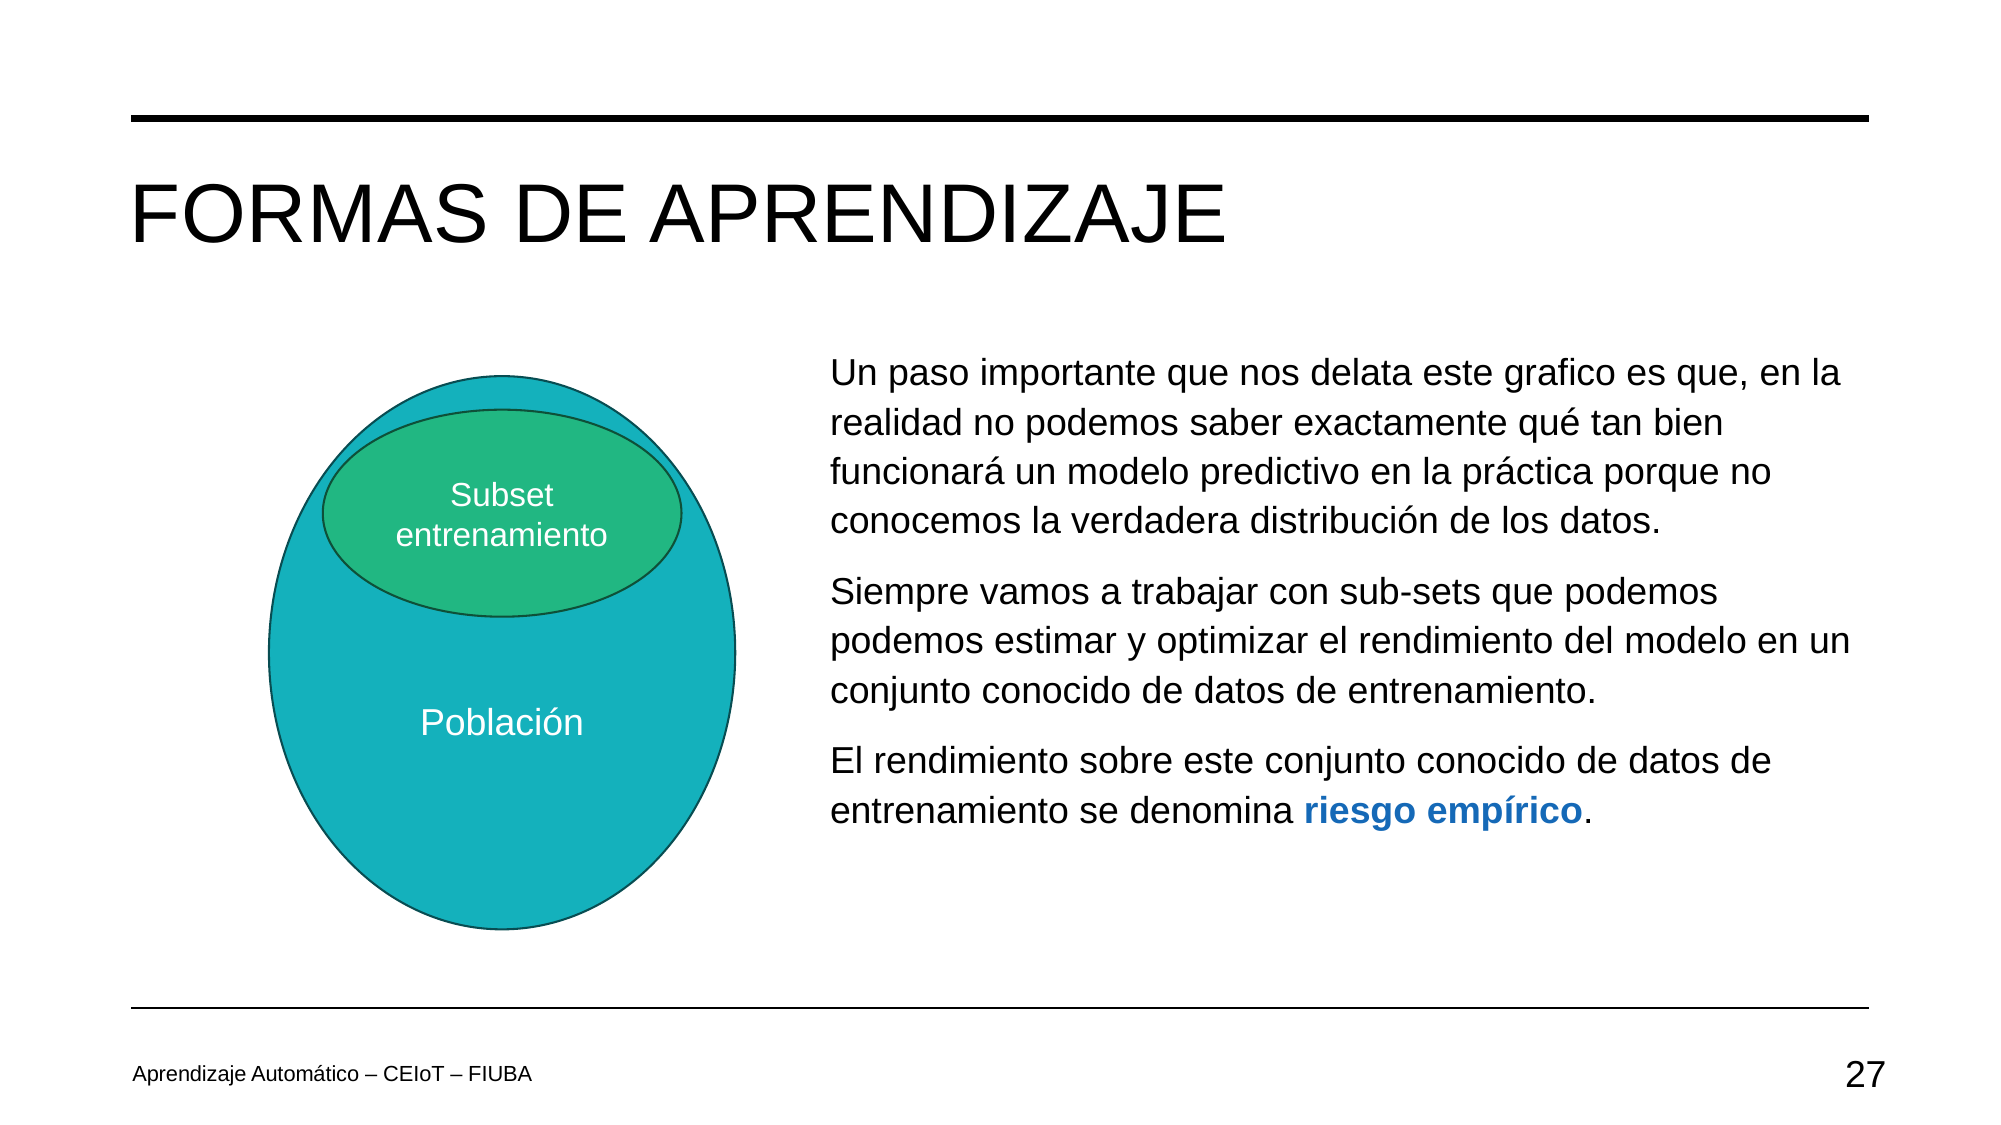

# FORMAS DE APRENDIZAJE
Un paso importante que nos delata este grafico es que, en la realidad no podemos saber exactamente qué tan bien funcionará un modelo predictivo en la práctica porque no conocemos la verdadera distribución de los datos.
Siempre vamos a trabajar con sub-sets que podemos podemos estimar y optimizar el rendimiento del modelo en un conjunto conocido de datos de entrenamiento.
El rendimiento sobre este conjunto conocido de datos de entrenamiento se denomina riesgo empírico.

Población
Subset entrenamiento
Aprendizaje Automático – CEIoT – FIUBA
27